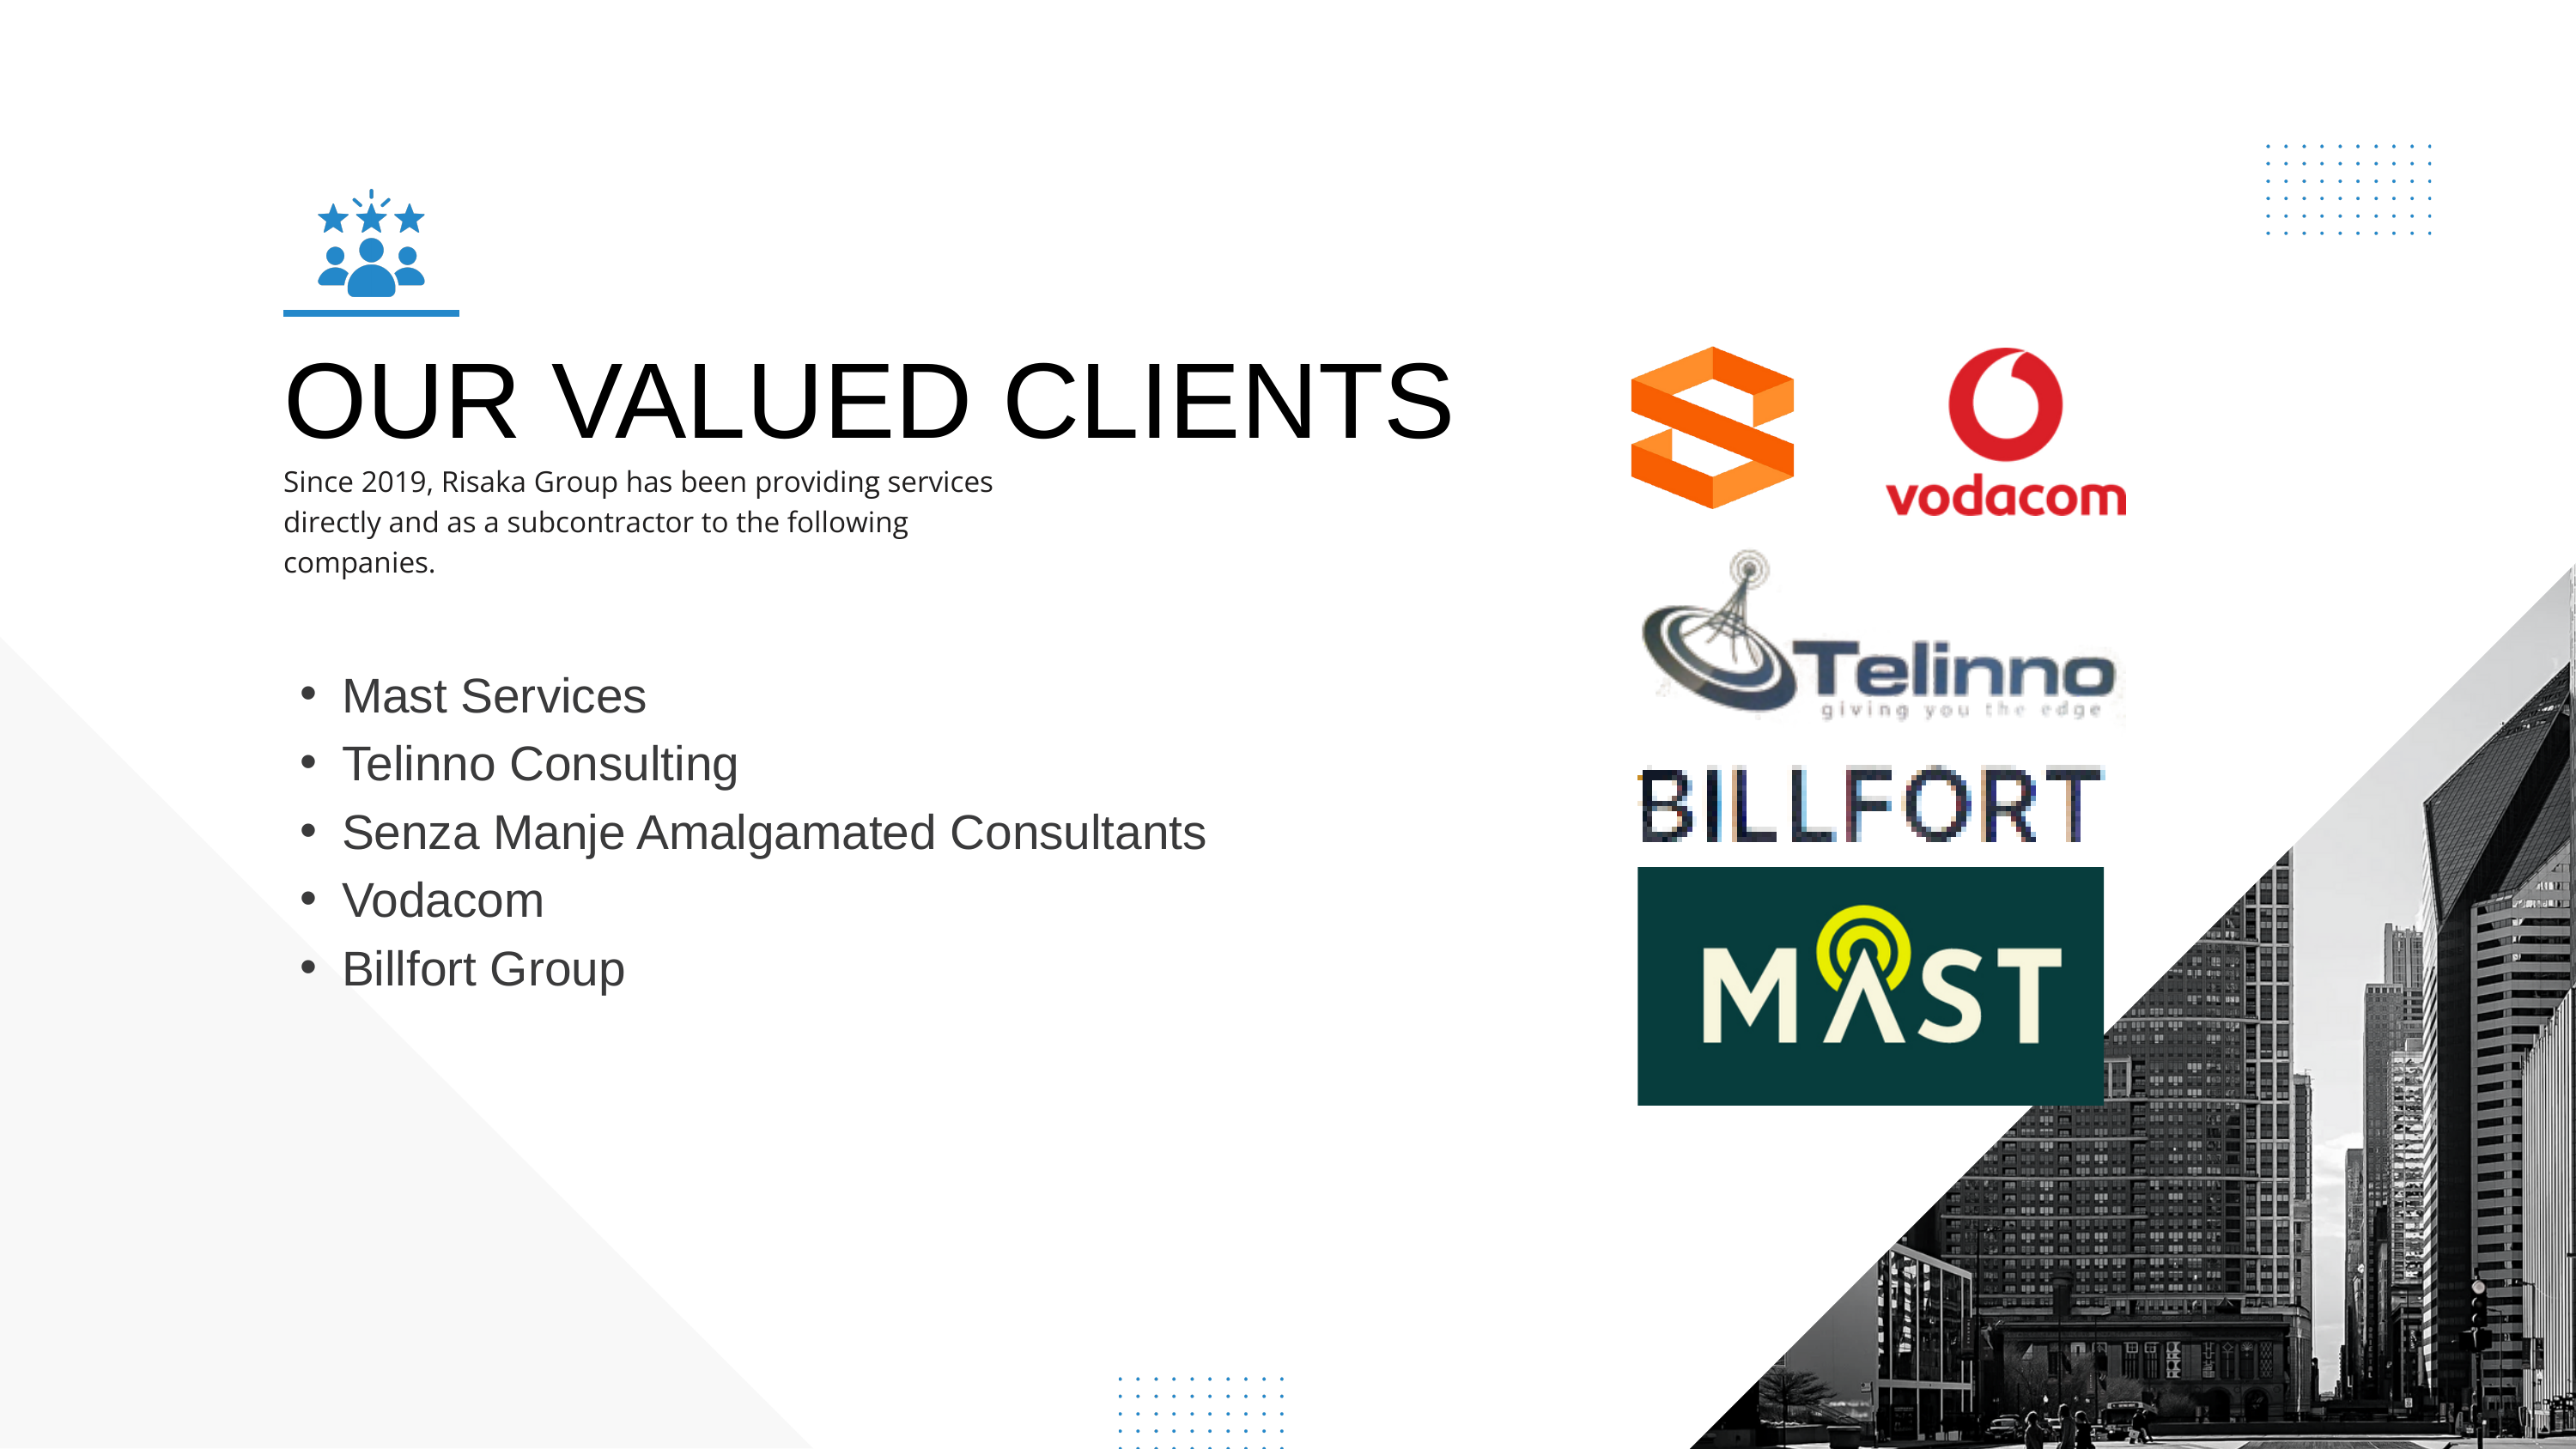

OUR VALUED CLIENTS

Since 2019, Risaka Group has been providing services directly and as a subcontractor to the following companies.

Mast Services
Telinno Consulting
Senza Manje Amalgamated Consultants
Vodacom
Billfort Group